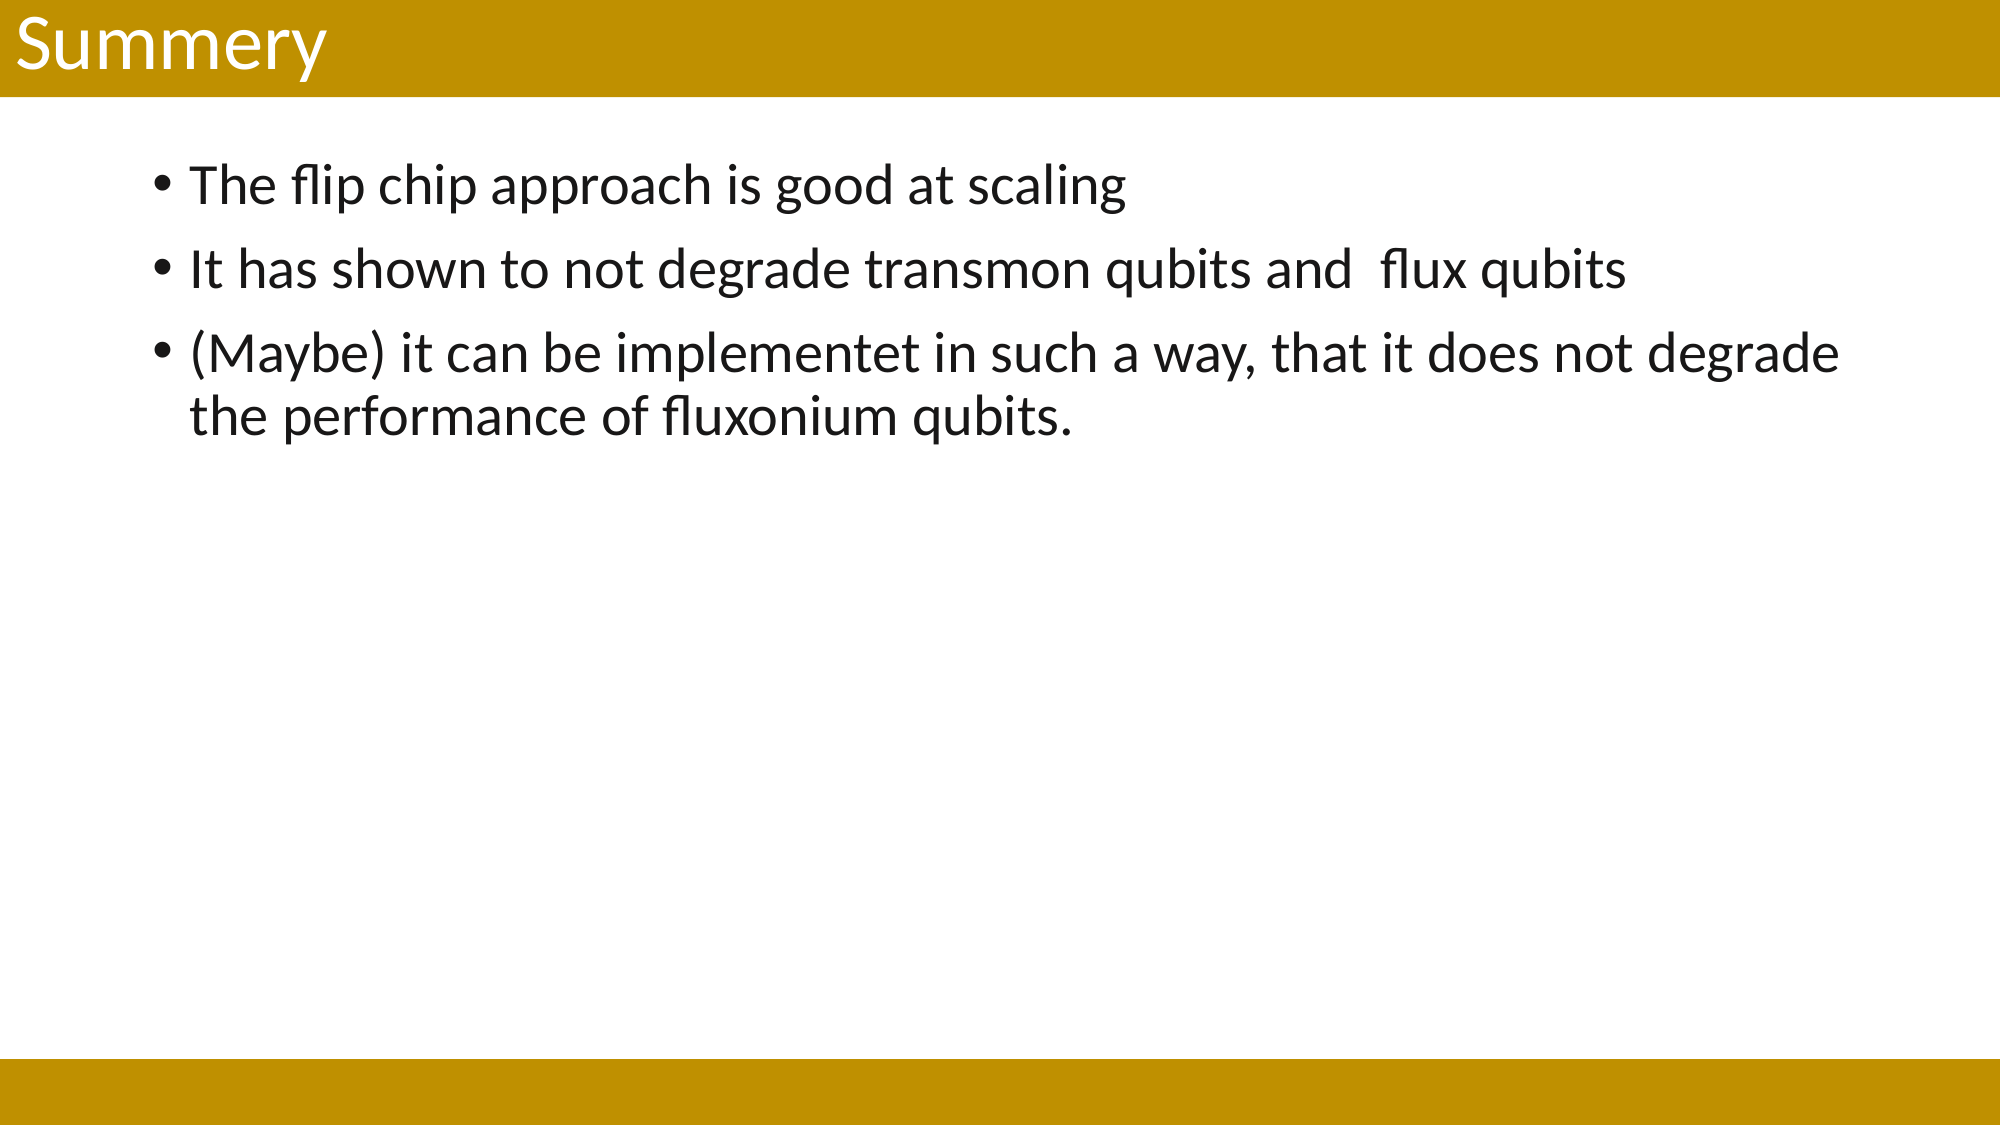

# Summery
The flip chip approach is good at scaling
It has shown to not degrade transmon qubits and  flux qubits
(Maybe) it can be implementet in such a way, that it does not degrade the performance of fluxonium qubits.